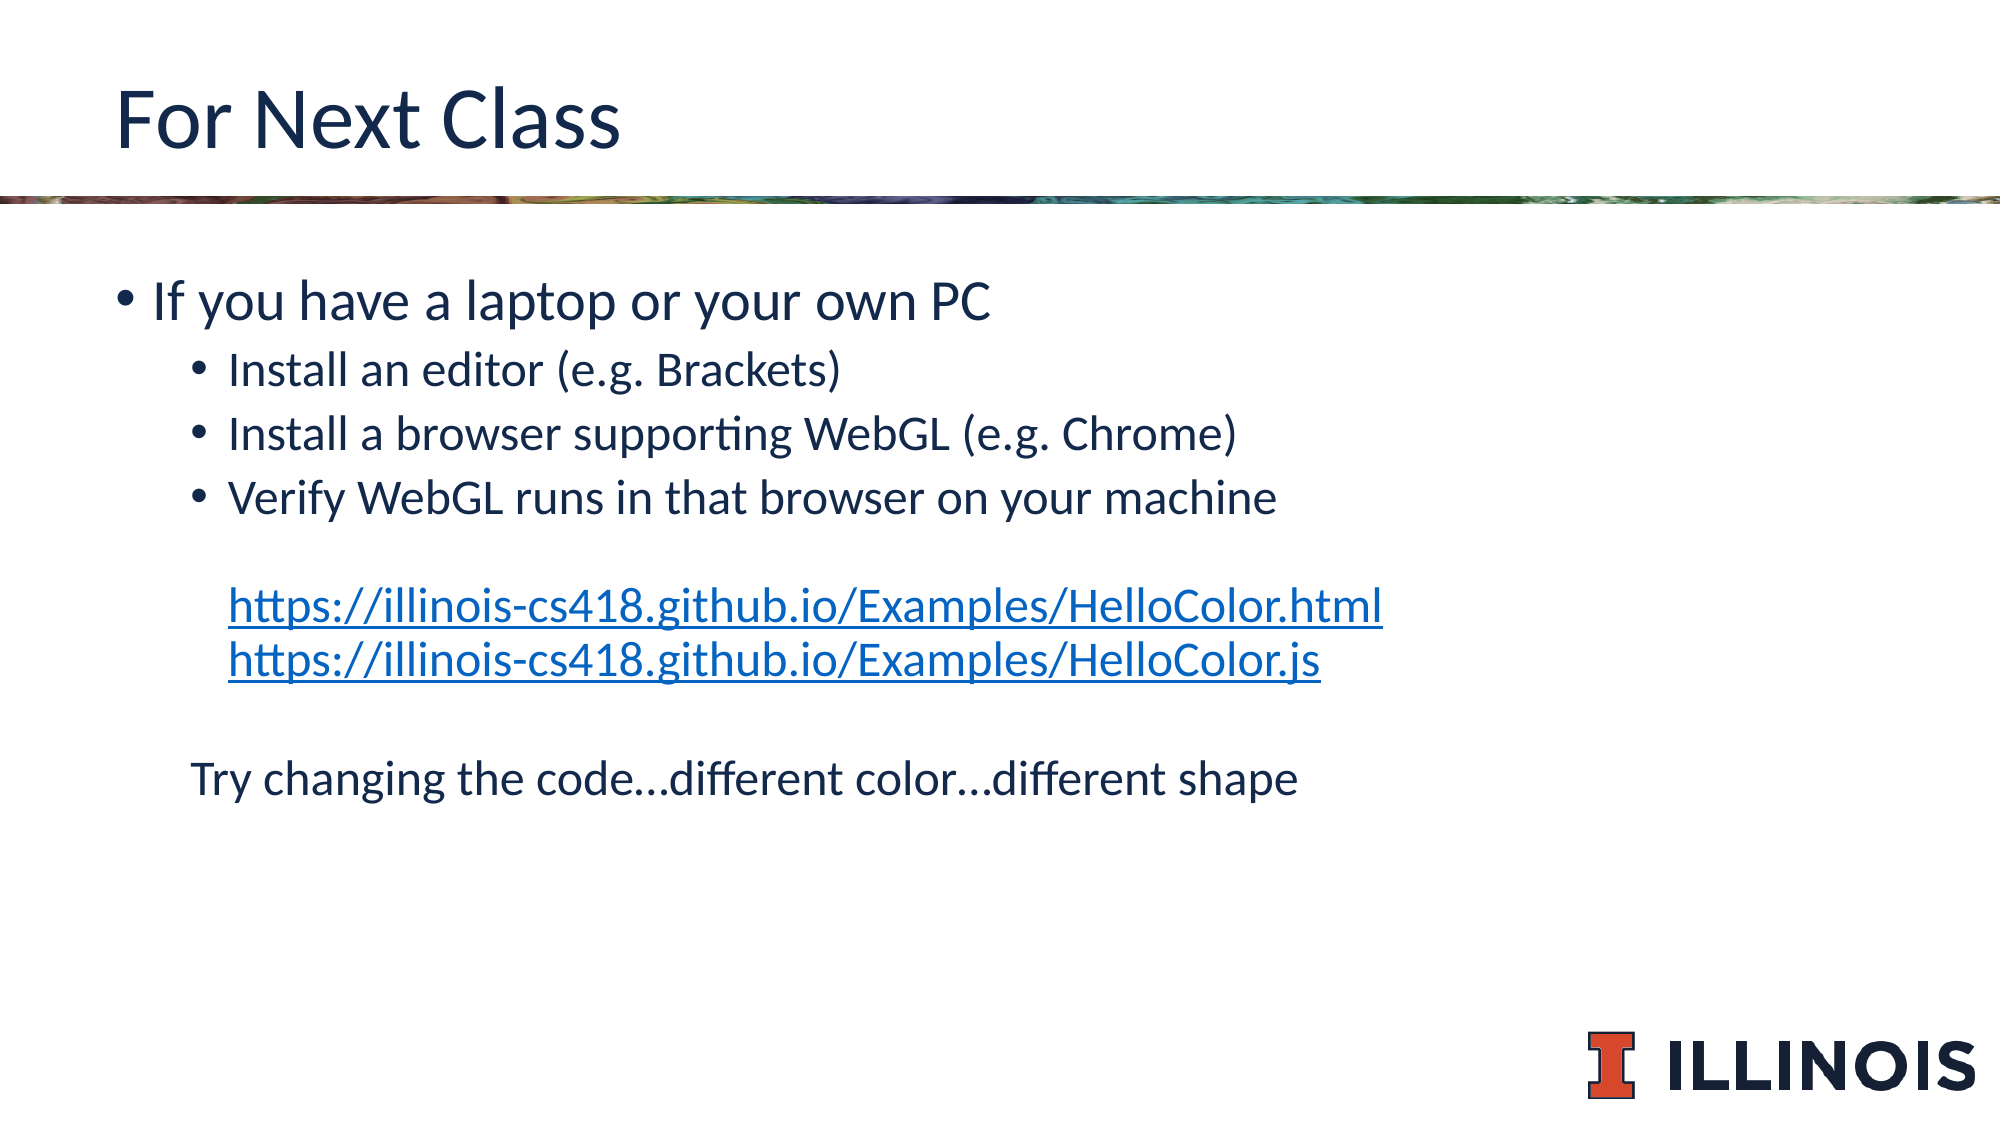

# For Next Class
If you have a laptop or your own PC
Install an editor (e.g. Brackets)
Install a browser supporting WebGL (e.g. Chrome)
Verify WebGL runs in that browser on your machine
https://illinois-cs418.github.io/Examples/HelloColor.html
https://illinois-cs418.github.io/Examples/HelloColor.js
Try changing the code…different color…different shape